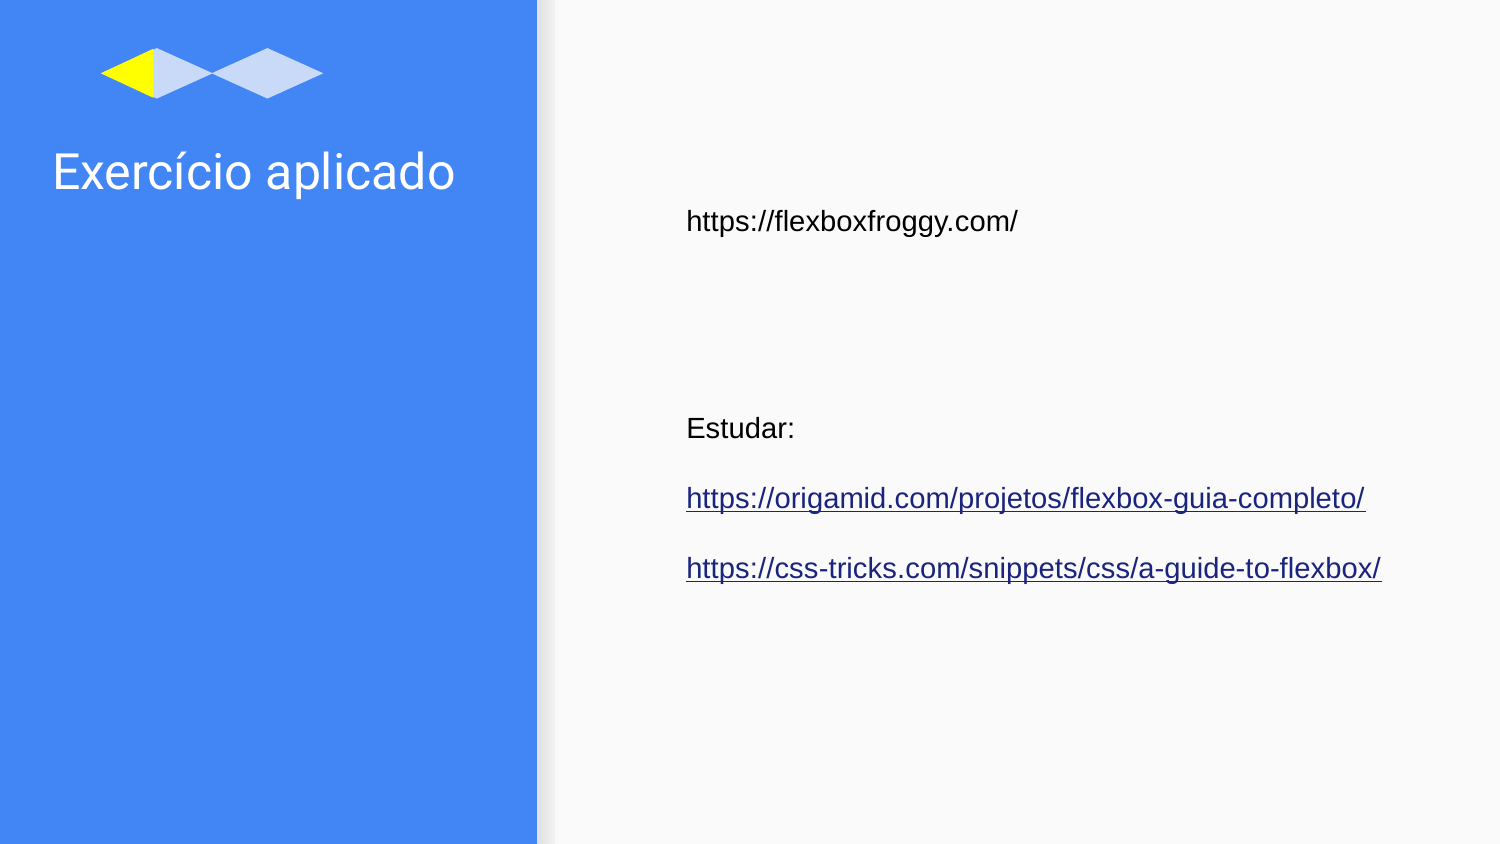

# Exercício aplicado
https://flexboxfroggy.com/
Estudar:
https://origamid.com/projetos/flexbox-guia-completo/

https://css-tricks.com/snippets/css/a-guide-to-flexbox/